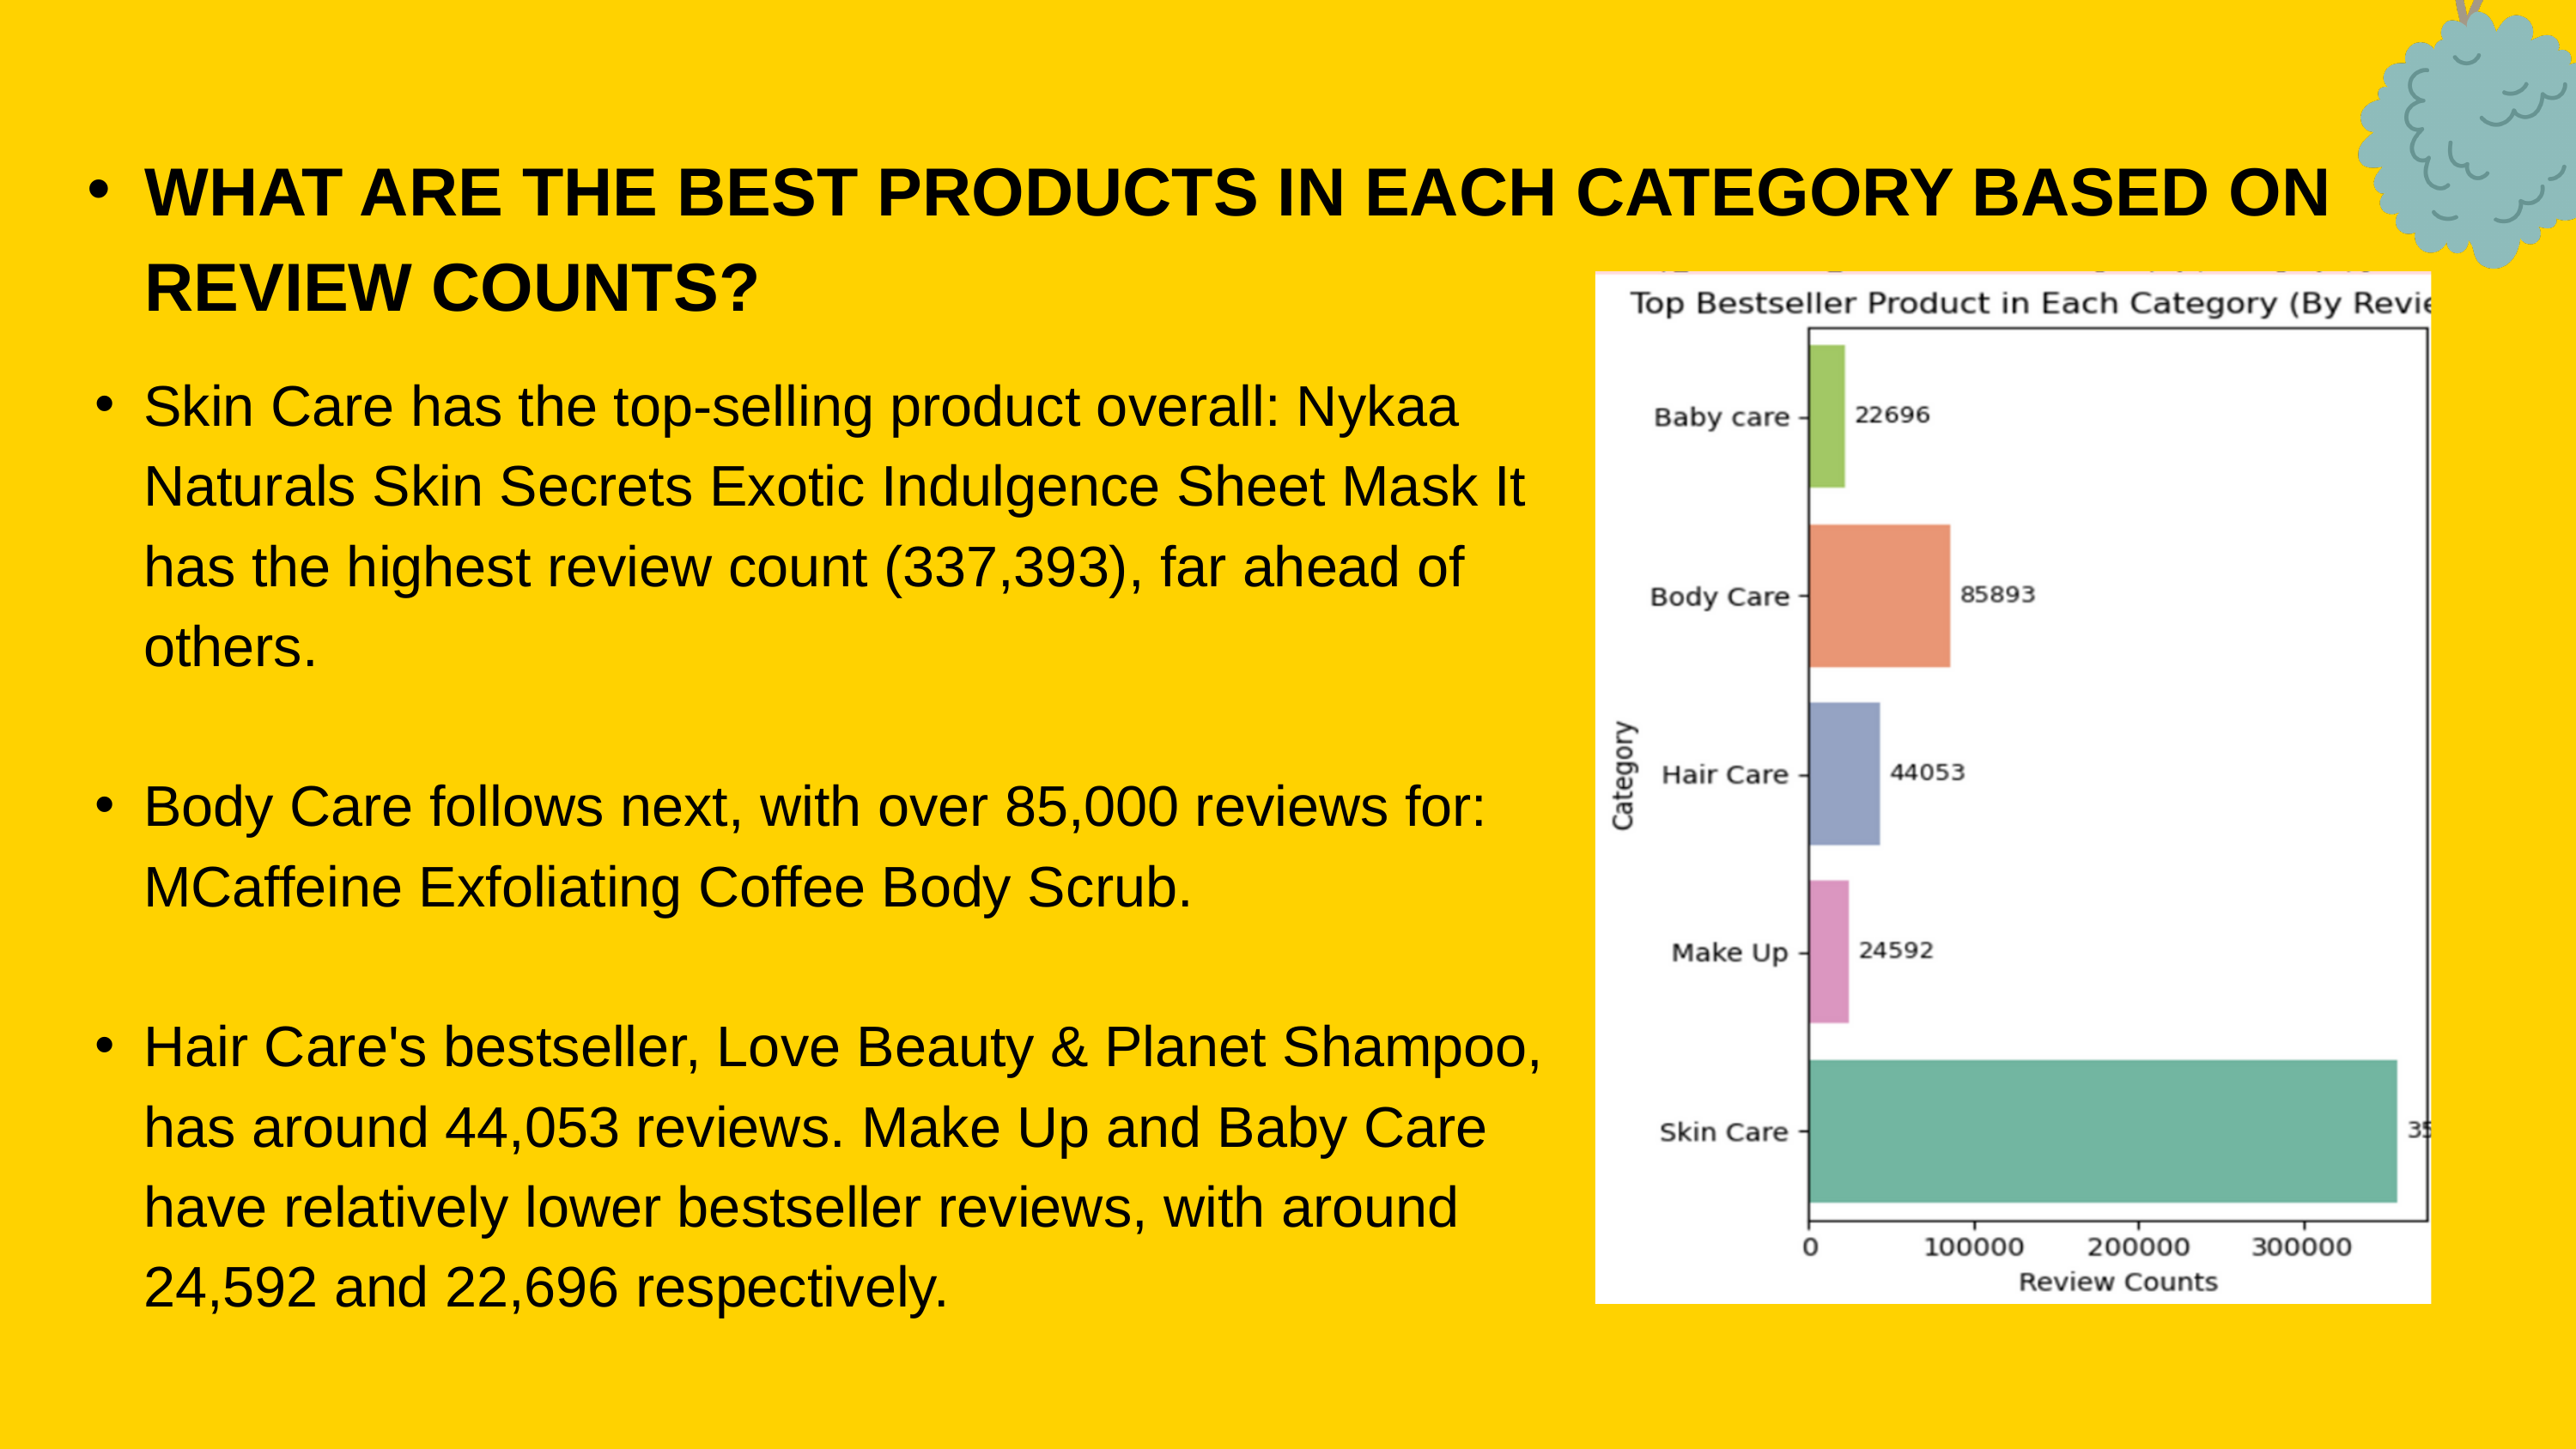

WHAT ARE THE BEST PRODUCTS IN EACH CATEGORY BASED ON REVIEW COUNTS?

Skin Care has the top-selling product overall: Nykaa Naturals Skin Secrets Exotic Indulgence Sheet Mask It has the highest review count (337,393), far ahead of others.

Body Care follows next, with over 85,000 reviews for: MCaffeine Exfoliating Coffee Body Scrub.

Hair Care's bestseller, Love Beauty & Planet Shampoo, has around 44,053 reviews. Make Up and Baby Care have relatively lower bestseller reviews, with around 24,592 and 22,696 respectively.